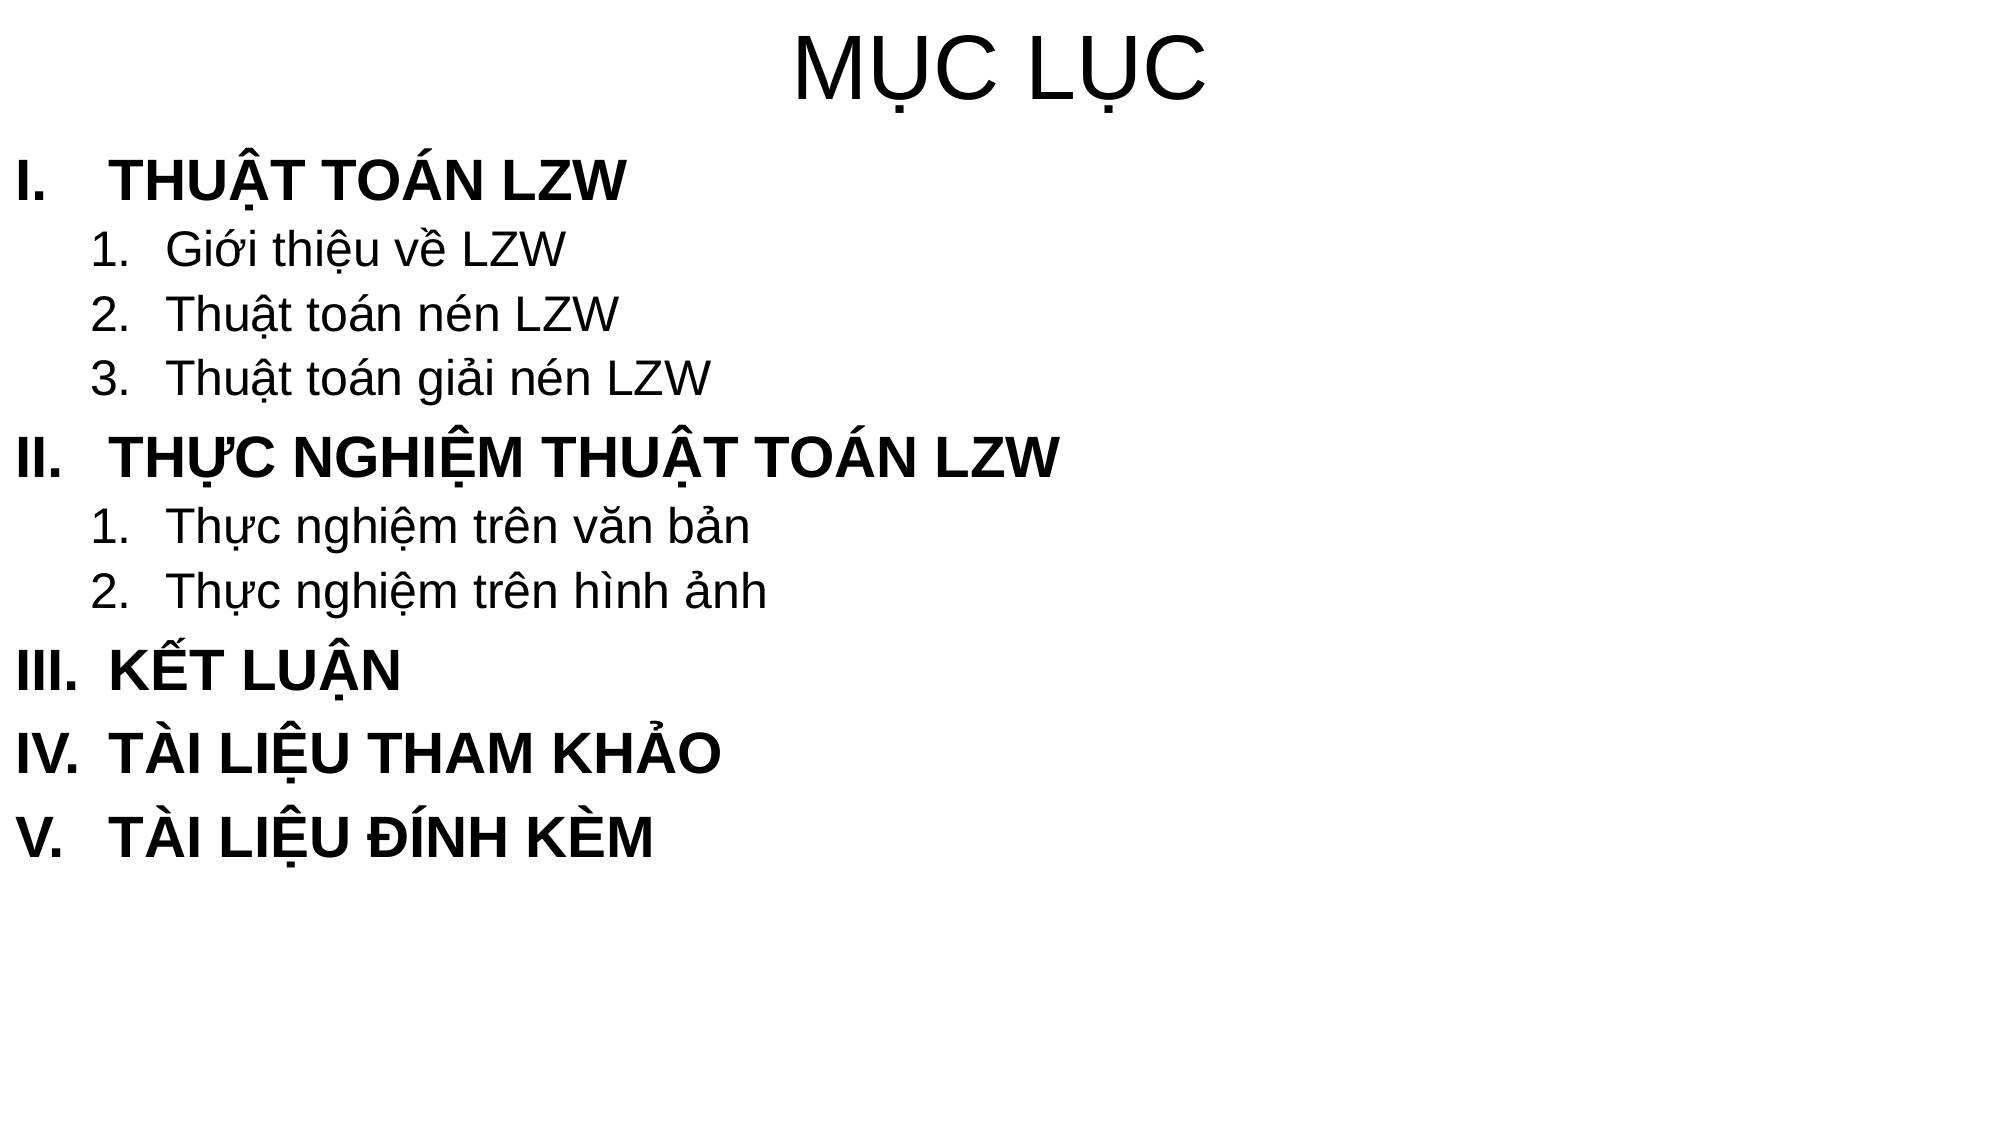

# MỤC LỤC
THUẬT TOÁN LZW
Giới thiệu về LZW
Thuật toán nén LZW
Thuật toán giải nén LZW
THỰC NGHIỆM THUẬT TOÁN LZW
Thực nghiệm trên văn bản
Thực nghiệm trên hình ảnh
KẾT LUẬN
TÀI LIỆU THAM KHẢO
TÀI LIỆU ĐÍNH KÈM